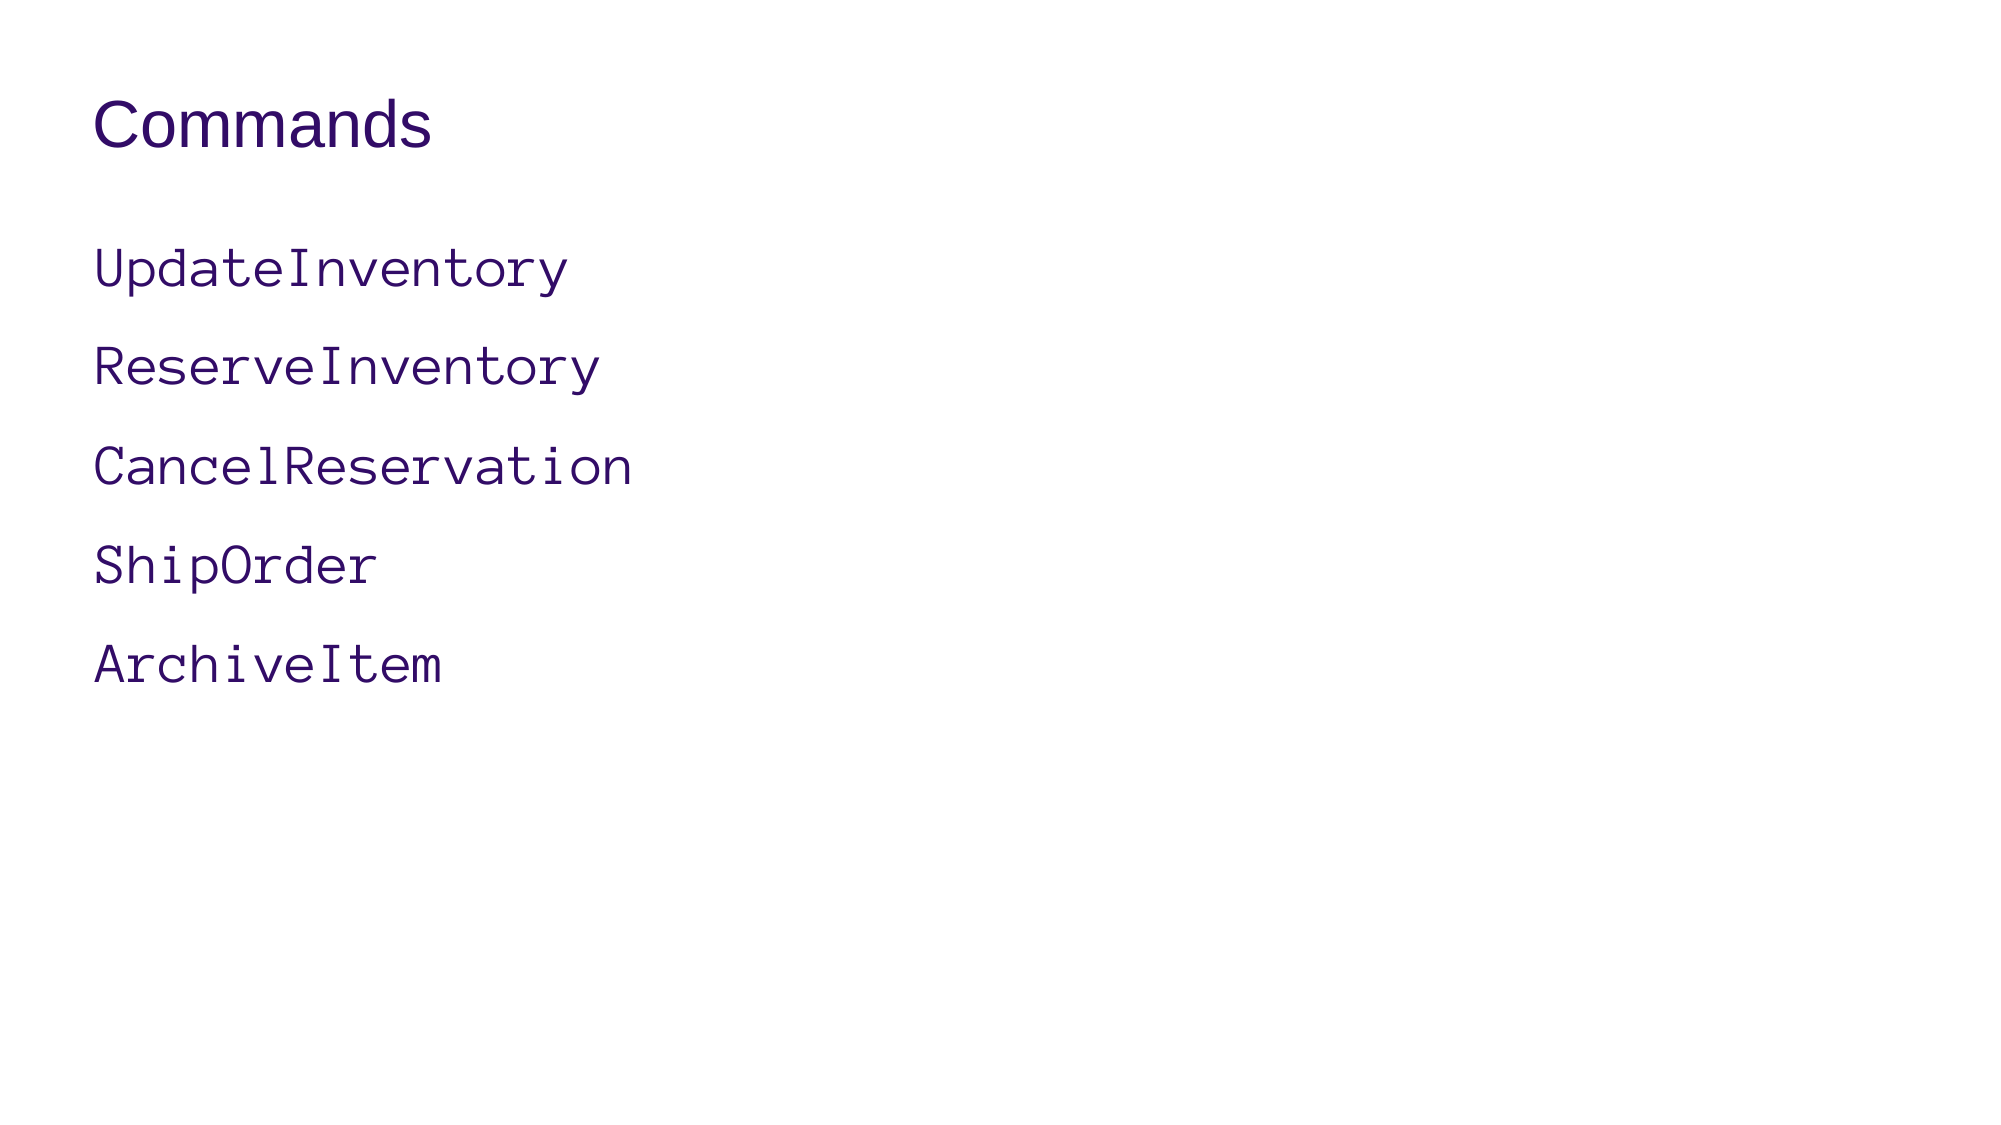

# Commands
UpdateInventory
ReserveInventory
CancelReservation
ShipOrder
ArchiveItem